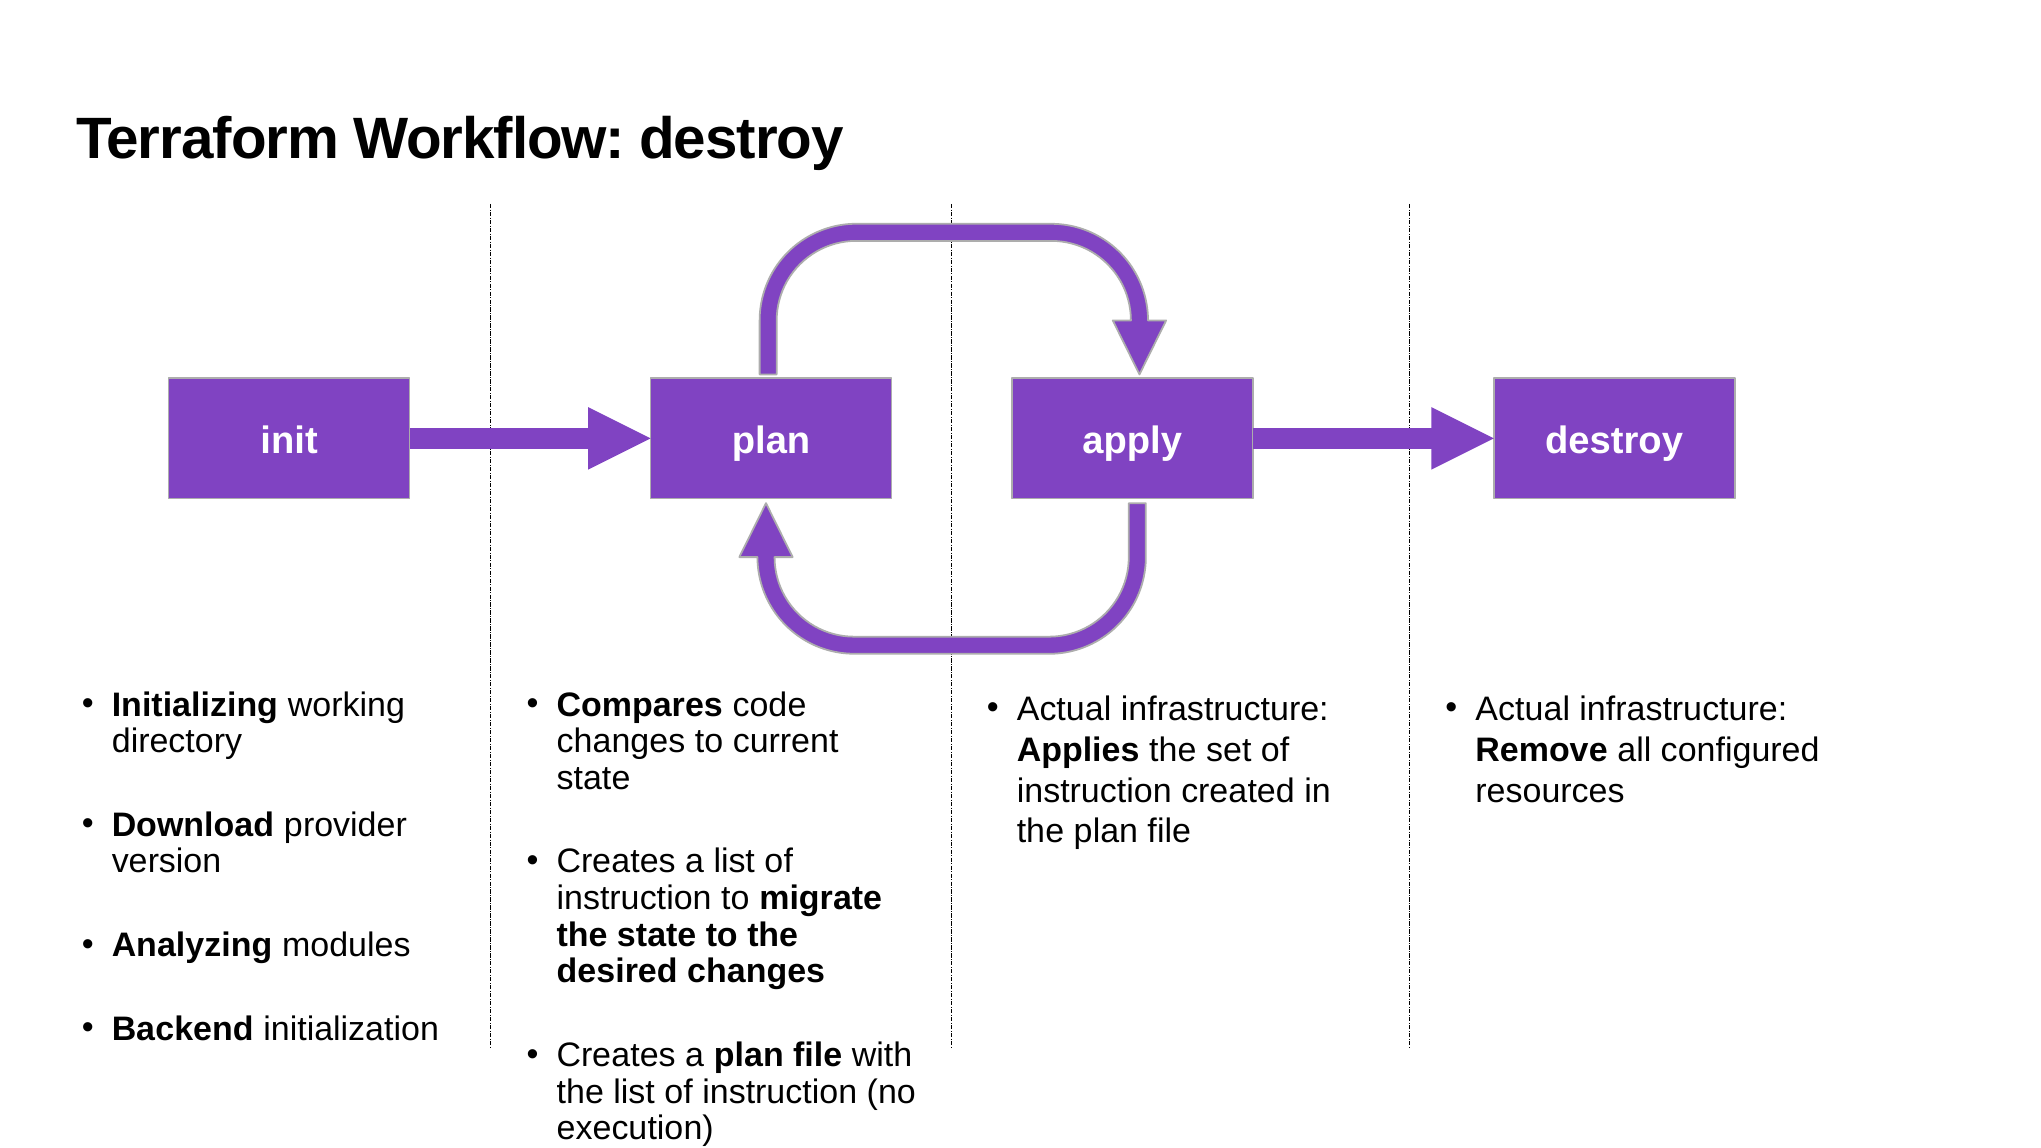

# Terraform Workflow: destroy

init
plan
apply
destroy

Compares code changes to current state

Creates a list of instruction to migrate the state to the desired changes

Creates a plan file with the list of instruction (no execution)
Initializing working directory

Download provider version

Analyzing modules

Backend initialization
Actual infrastructure: Applies the set of instruction created in the plan file
Actual infrastructure: Remove all configured resources